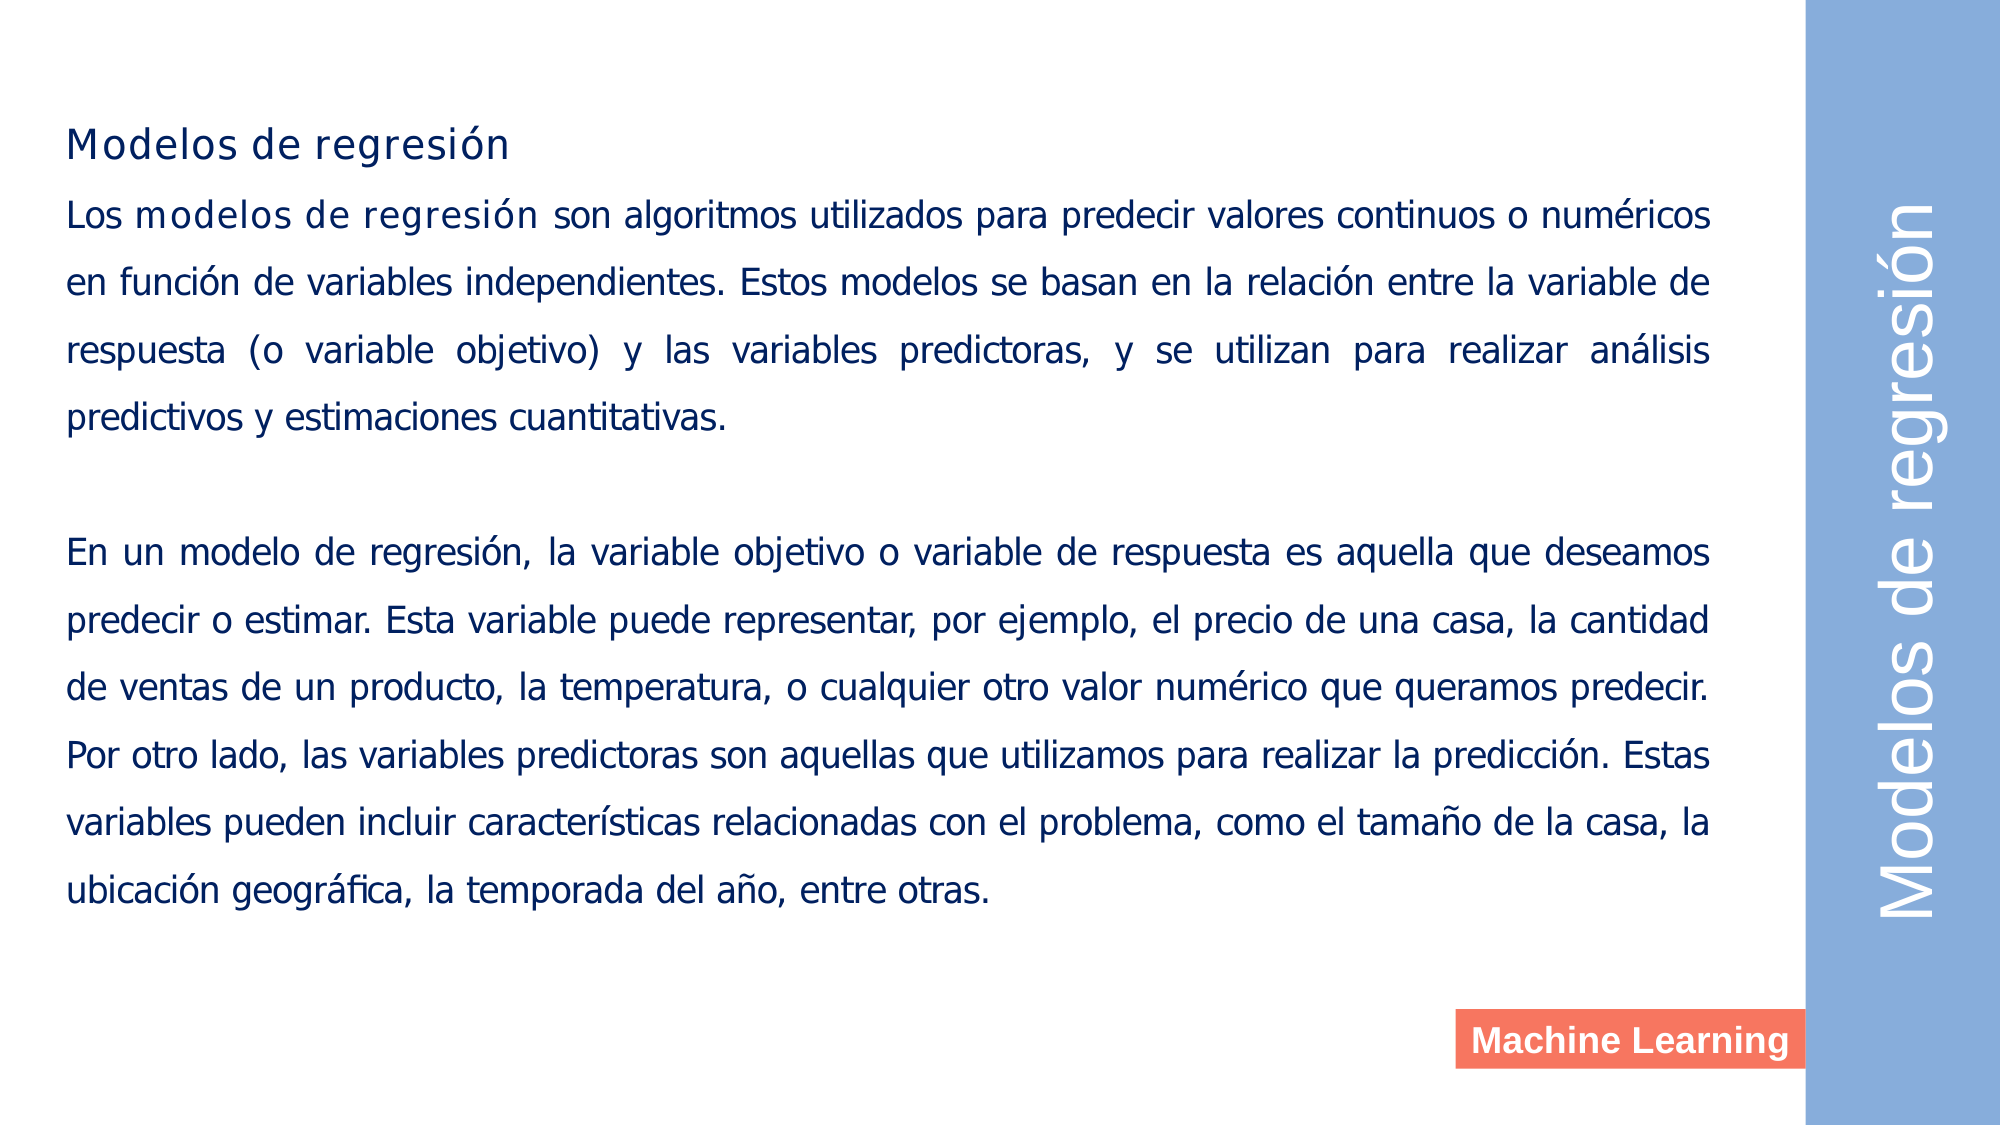

Modelos de regresión
Los modelos de regresión son algoritmos utilizados para predecir valores continuos o numéricos en función de variables independientes. Estos modelos se basan en la relación entre la variable de respuesta (o variable objetivo) y las variables predictoras, y se utilizan para realizar análisis predictivos y estimaciones cuantitativas.

En un modelo de regresión, la variable objetivo o variable de respuesta es aquella que deseamos predecir o estimar. Esta variable puede representar, por ejemplo, el precio de una casa, la cantidad de ventas de un producto, la temperatura, o cualquier otro valor numérico que queramos predecir. Por otro lado, las variables predictoras son aquellas que utilizamos para realizar la predicción. Estas variables pueden incluir características relacionadas con el problema, como el tamaño de la casa, la ubicación geográfica, la temporada del año, entre otras.

Modelos de regresión
Machine Learning